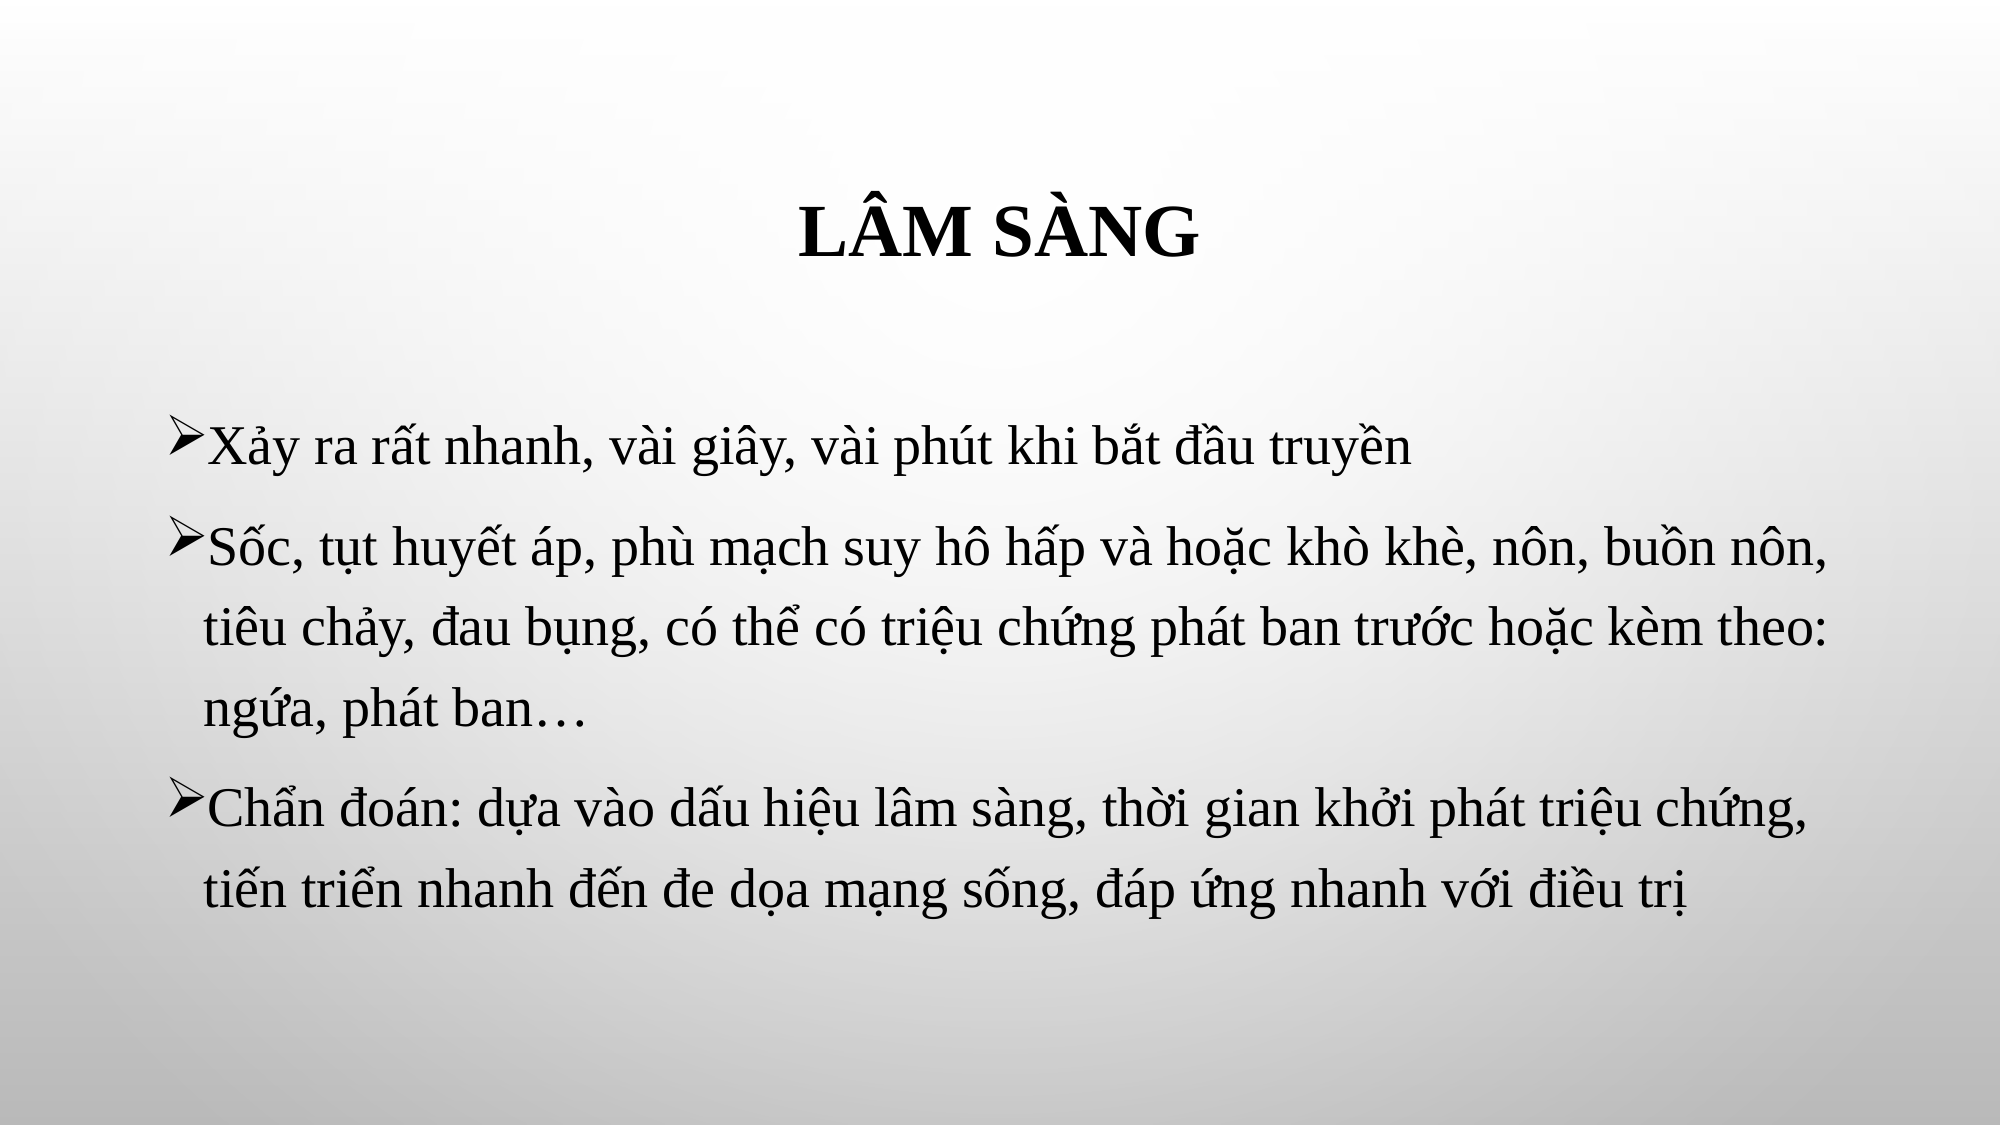

# lâm sàng
Xảy ra rất nhanh, vài giây, vài phút khi bắt đầu truyền
Sốc, tụt huyết áp, phù mạch suy hô hấp và hoặc khò khè, nôn, buồn nôn, tiêu chảy, đau bụng, có thể có triệu chứng phát ban trước hoặc kèm theo: ngứa, phát ban…
Chẩn đoán: dựa vào dấu hiệu lâm sàng, thời gian khởi phát triệu chứng, tiến triển nhanh đến đe dọa mạng sống, đáp ứng nhanh với điều trị